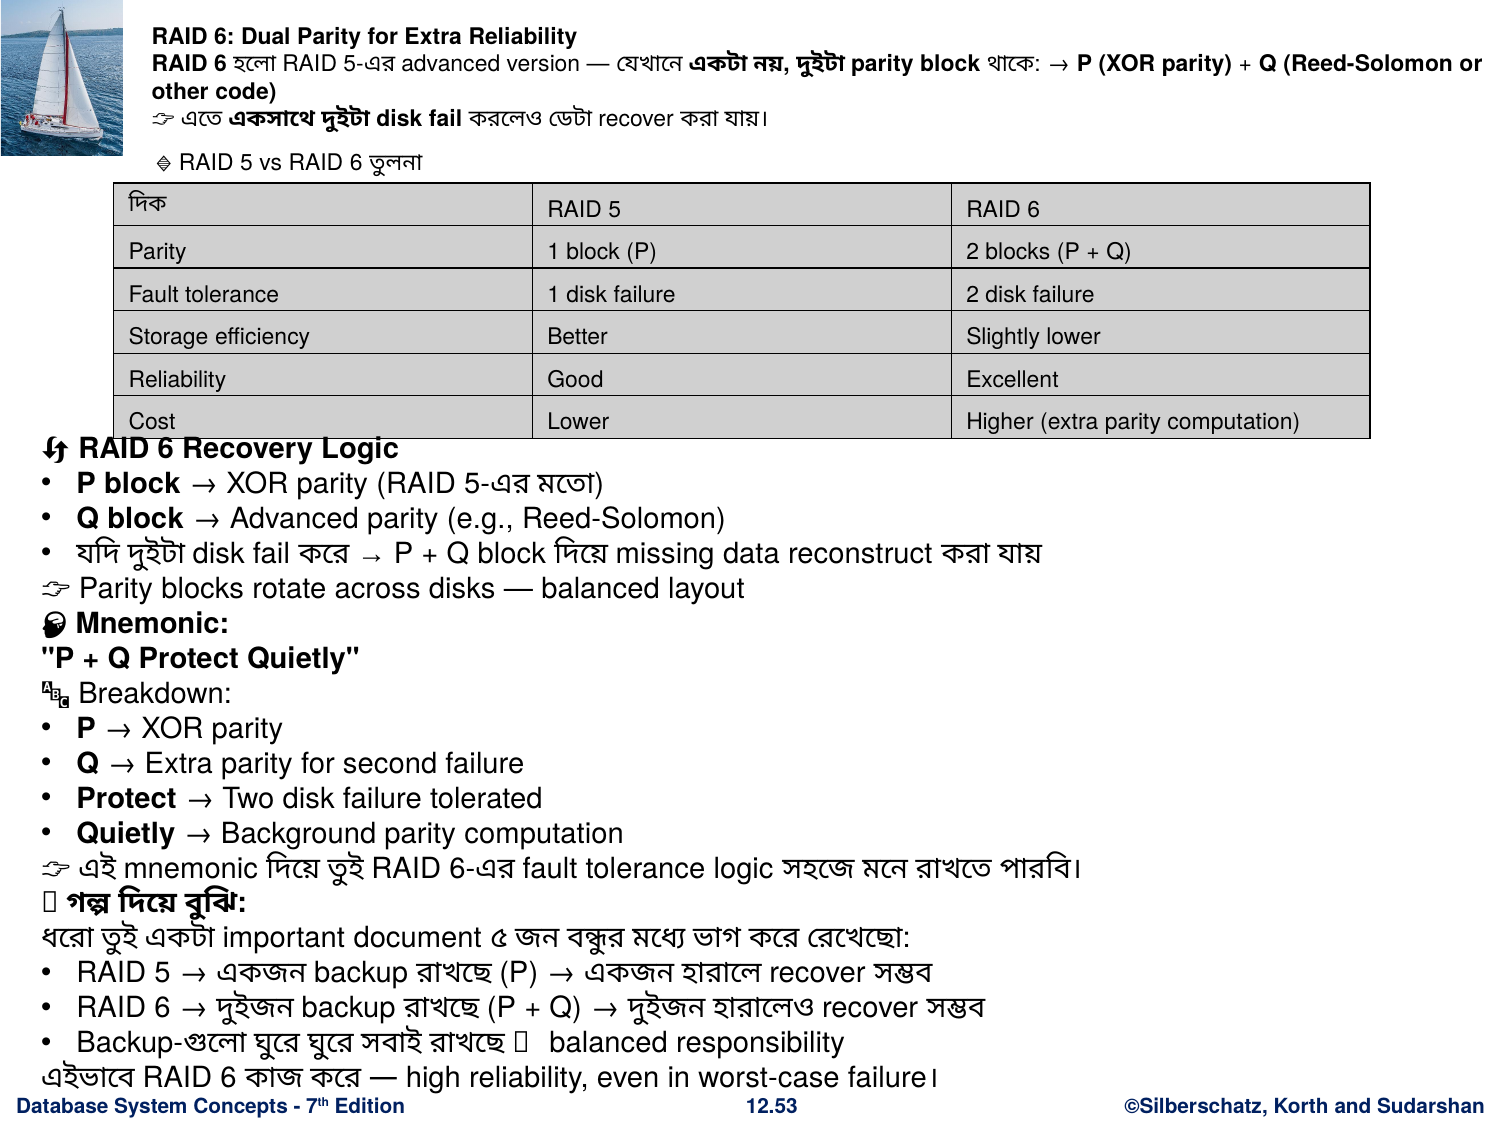

RAID 6: Dual Parity for Extra Reliability
RAID 6 হলো RAID 5-এর advanced version — যেখানে একটা নয়, দুইটা parity block থাকে: → P (XOR parity) + Q (Reed-Solomon or other code)
👉 এতে একসাথে দুইটা disk fail করলেও ডেটা recover করা যায়।
🔹 RAID 5 vs RAID 6 তুলনা
| দিক | RAID 5 | RAID 6 |
| --- | --- | --- |
| Parity | 1 block (P) | 2 blocks (P + Q) |
| Fault tolerance | 1 disk failure | 2 disk failure |
| Storage efficiency | Better | Slightly lower |
| Reliability | Good | Excellent |
| Cost | Lower | Higher (extra parity computation) |
🔄 RAID 6 Recovery Logic
P block → XOR parity (RAID 5-এর মতো)
Q block → Advanced parity (e.g., Reed-Solomon)
যদি দুইটা disk fail করে → P + Q block দিয়ে missing data reconstruct করা যায়
👉 Parity blocks rotate across disks — balanced layout
🧠 Mnemonic:
"P + Q Protect Quietly"
🔤 Breakdown:
P → XOR parity
Q → Extra parity for second failure
Protect → Two disk failure tolerated
Quietly → Background parity computation
👉 এই mnemonic দিয়ে তুই RAID 6-এর fault tolerance logic সহজে মনে রাখতে পারবি।
🧺 গল্প দিয়ে বুঝি:
ধরো তুই একটা important document ৫ জন বন্ধুর মধ্যে ভাগ করে রেখেছো:
RAID 5 → একজন backup রাখছে (P) → একজন হারালে recover সম্ভব
RAID 6 → দুইজন backup রাখছে (P + Q) → দুইজন হারালেও recover সম্ভব
Backup-গুলো ঘুরে ঘুরে সবাই রাখছে → balanced responsibility
এইভাবে RAID 6 কাজ করে — high reliability, even in worst-case failure।